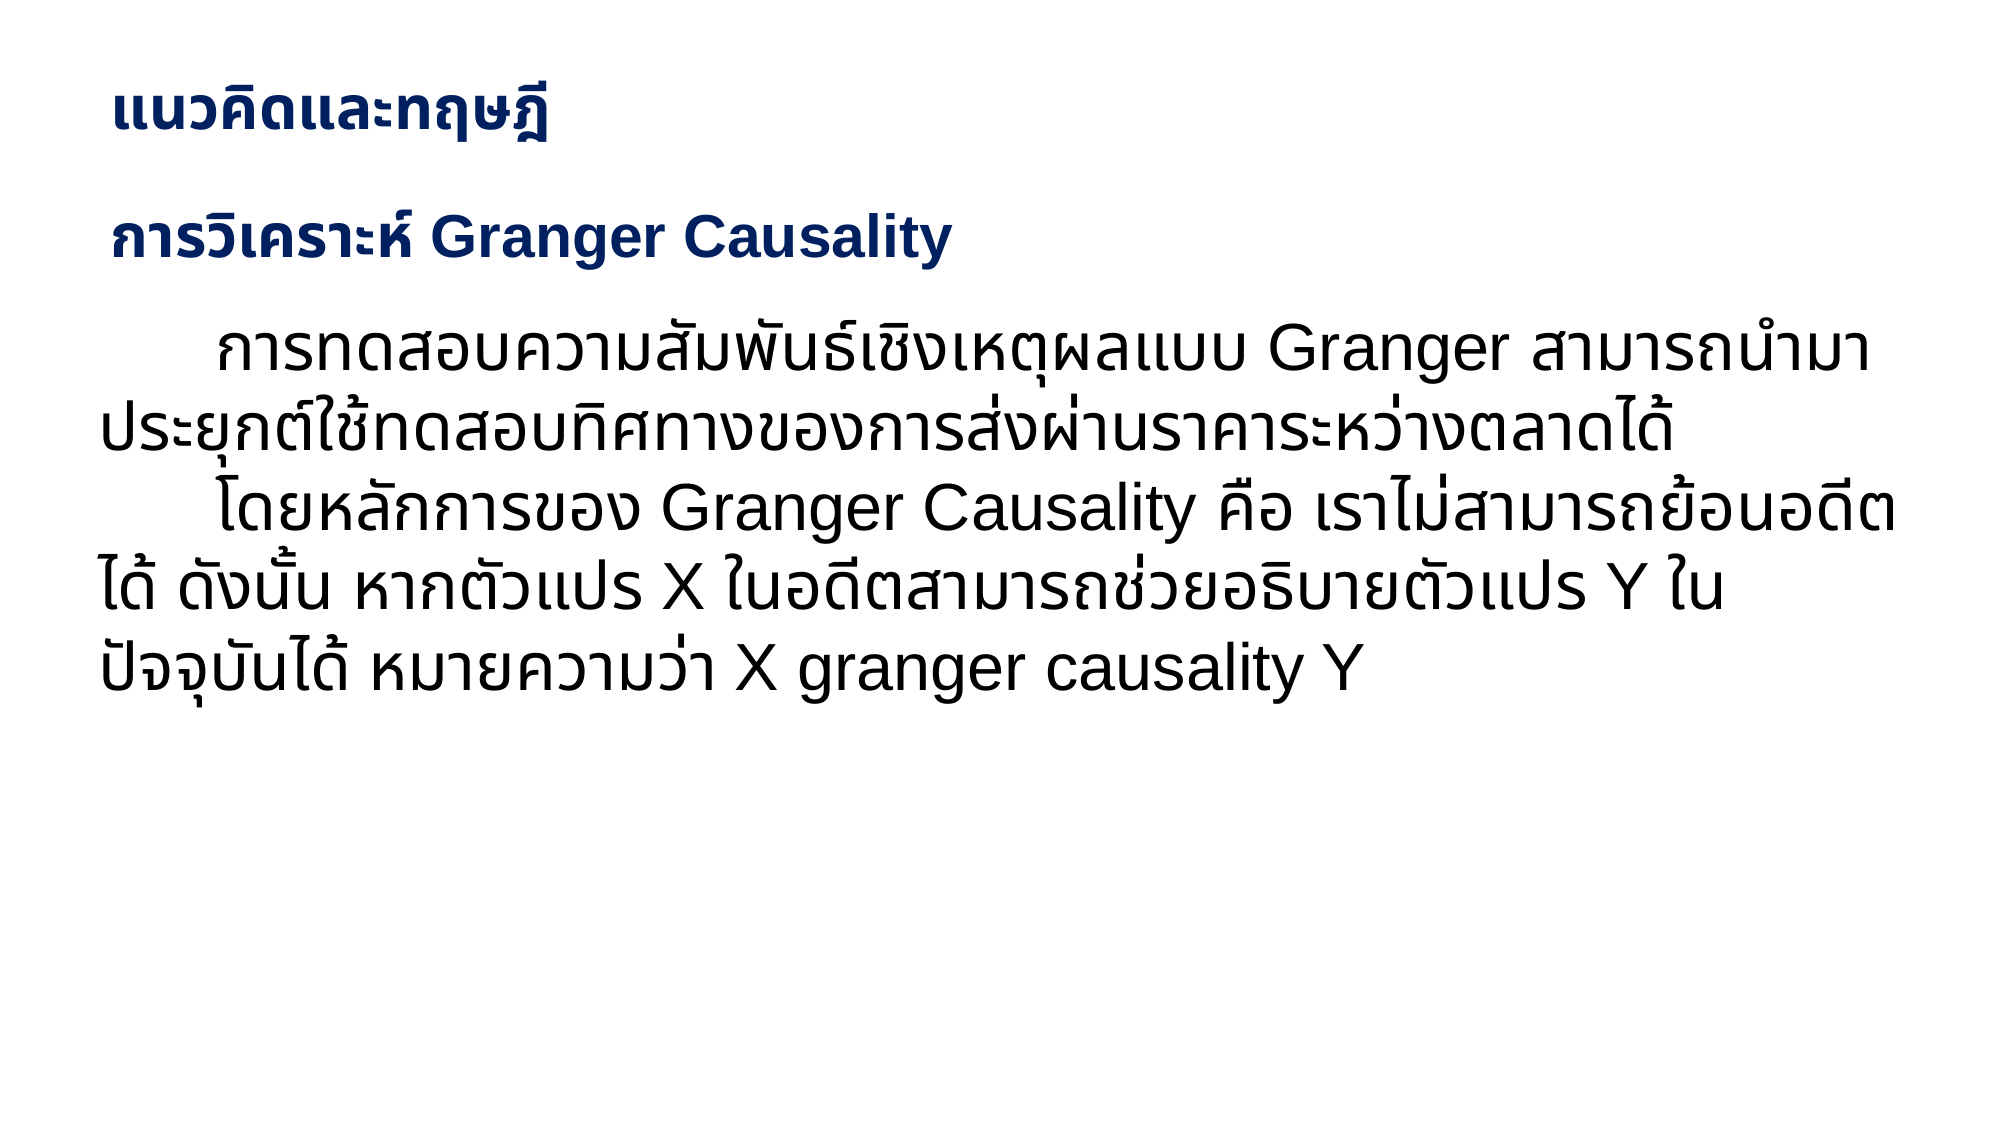

# แนวคิดและทฤษฎี
การวิเคราะห์ Granger Causality
การทดสอบความสัมพันธ์เชิงเหตุผลแบบ Granger สามารถนำมาประยุกต์ใช้ทดสอบทิศทางของการส่งผ่านราคาระหว่างตลาดได้
โดยหลักการของ Granger Causality คือ เราไม่สามารถย้อนอดีตได้ ดังนั้น หากตัวแปร X ในอดีตสามารถช่วยอธิบายตัวแปร Y ในปัจจุบันได้ หมายความว่า X granger causality Y